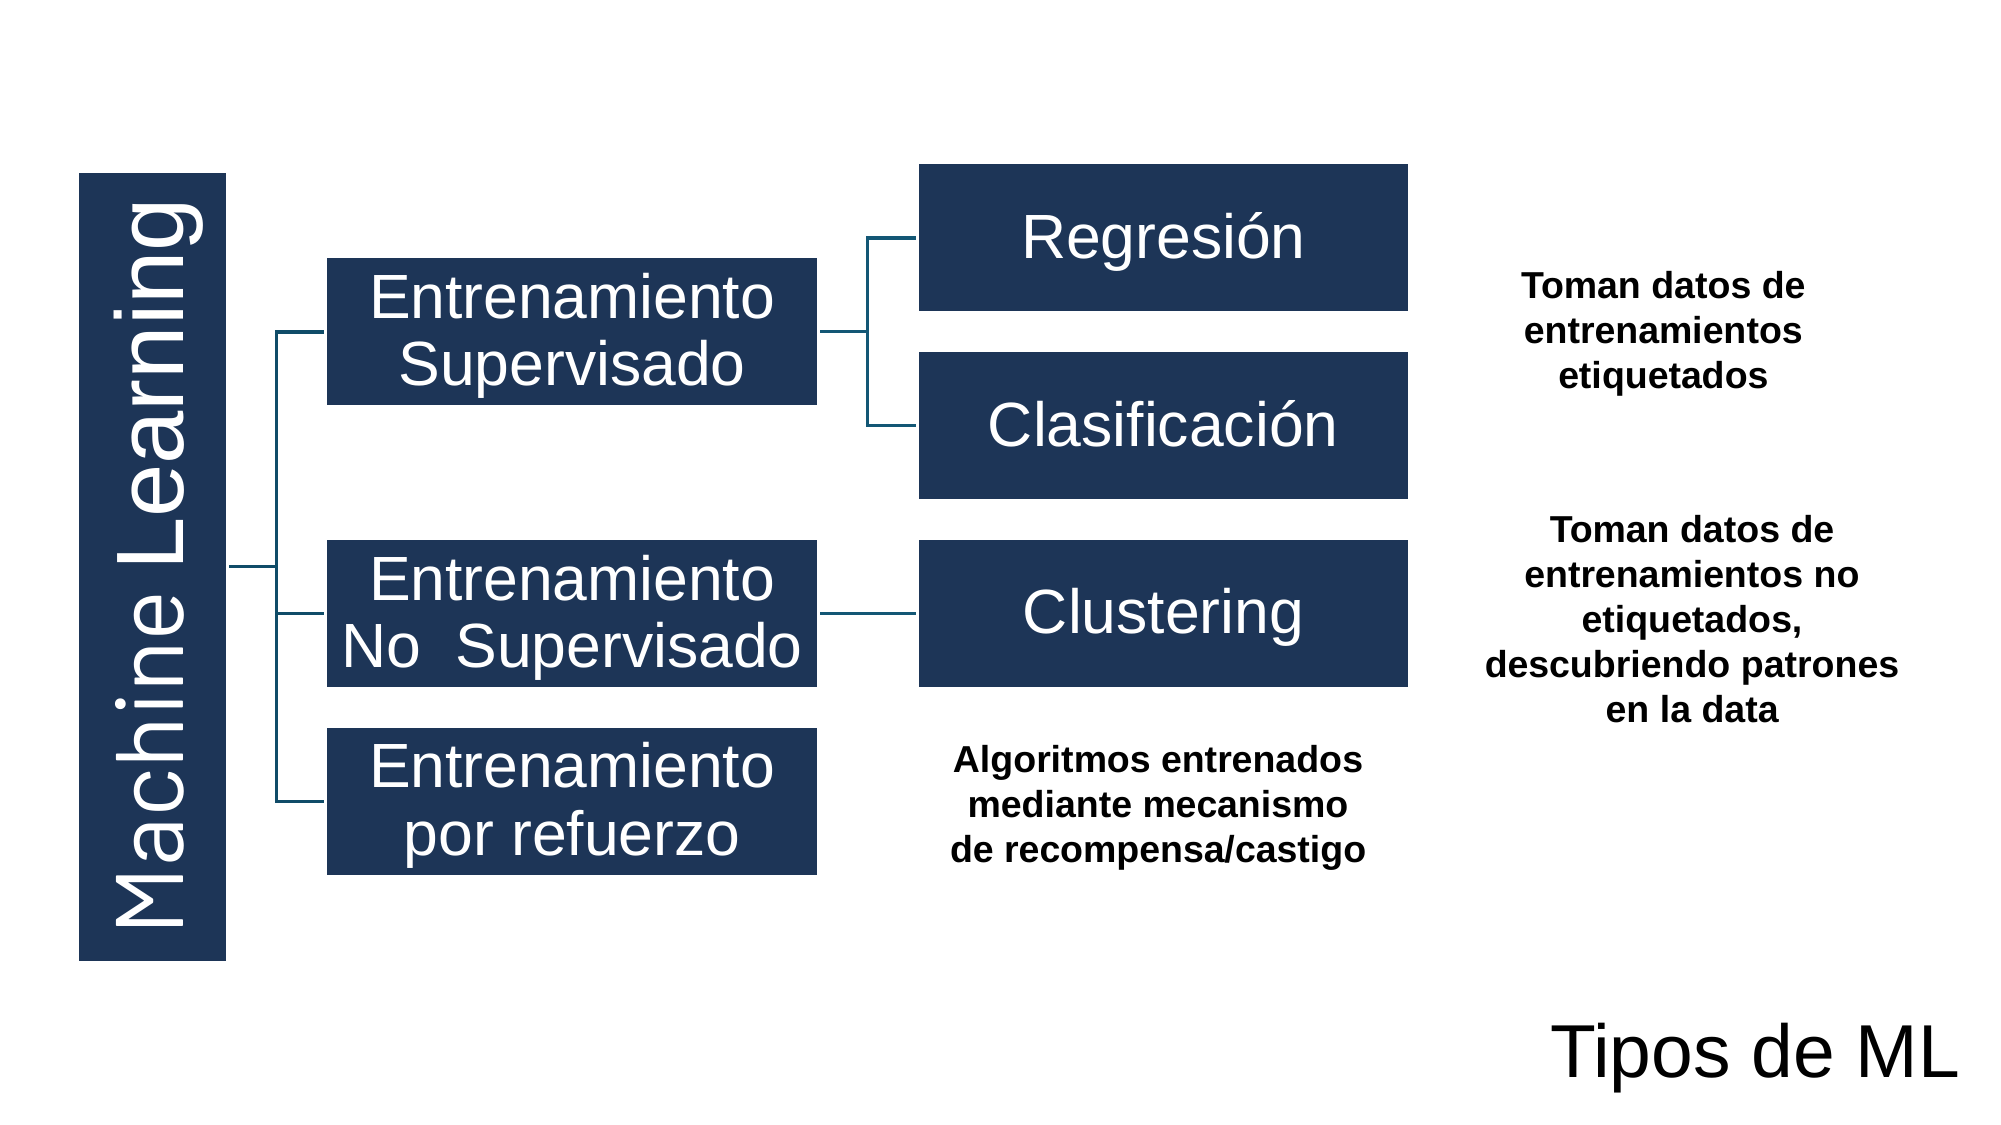

Machine Learning
Entrenamiento Supervisado
Regresión
Clasificación
Entrenamiento No  Supervisado
Clustering
Entrenamiento por refuerzo
Toman datos de entrenamientos etiquetados
Toman datos de entrenamientos no etiquetados, descubriendo patrones en la data
Algoritmos entrenados mediante mecanismo de recompensa/castigo
Tipos de ML